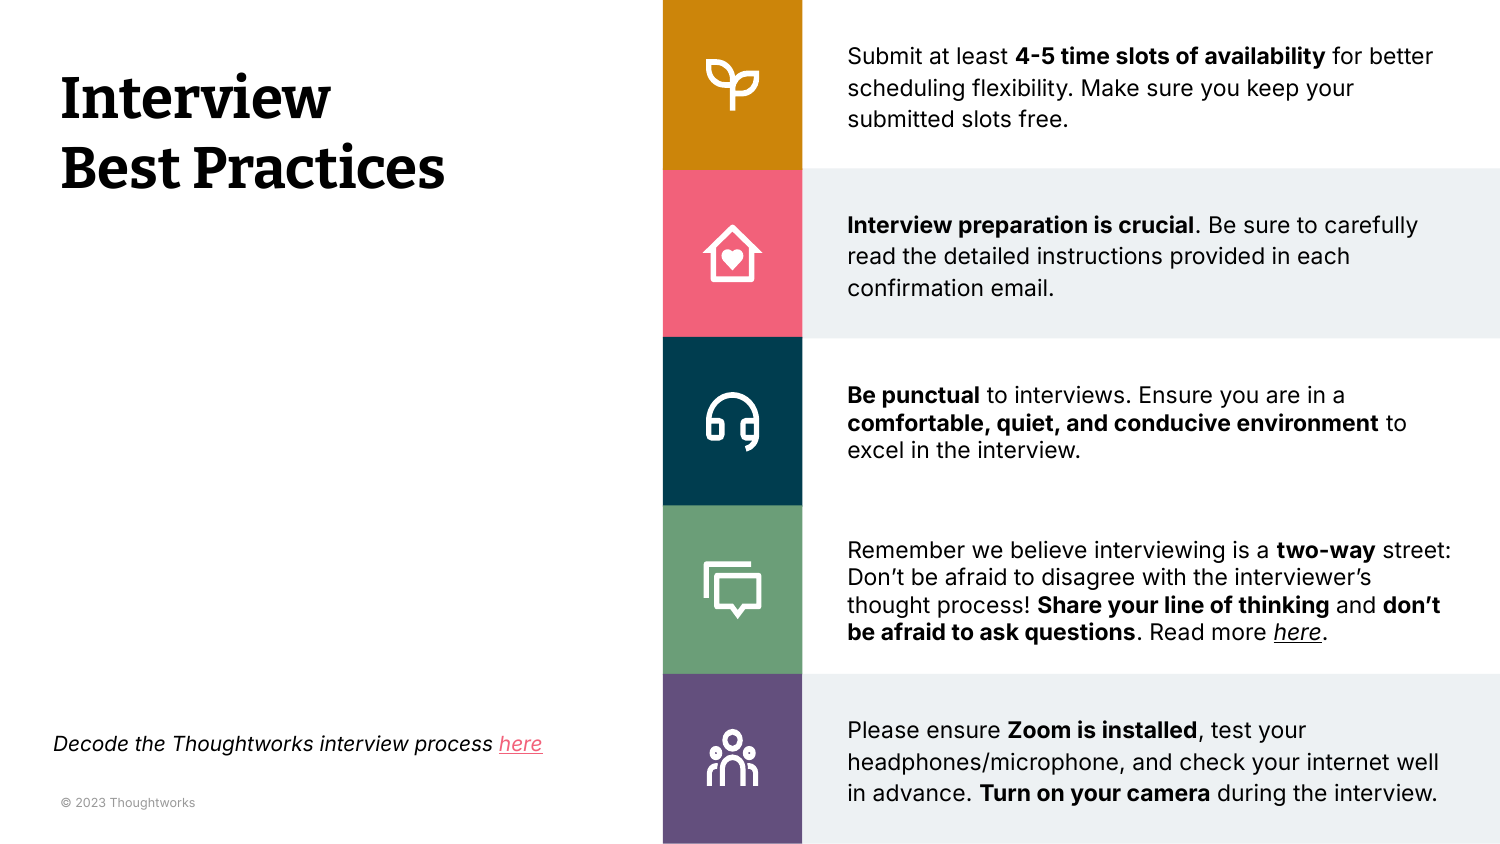

Submit at least 4-5 time slots of availability for better scheduling flexibility. Make sure you keep your submitted slots free.

Interview
Best Practices

Interview preparation is crucial. Be sure to carefully read the detailed instructions provided in each confirmation email.

Be punctual to interviews. Ensure you are in a comfortable, quiet, and conducive environment to excel in the interview.

Remember we believe interviewing is a two-way street: Don’t be afraid to disagree with the interviewer’s thought process! Share your line of thinking and don’t be afraid to ask questions. Read more here.

Please ensure Zoom is installed, test your headphones/microphone, and check your internet well in advance. Turn on your camera during the interview.

Decode the Thoughtworks interview process here
6